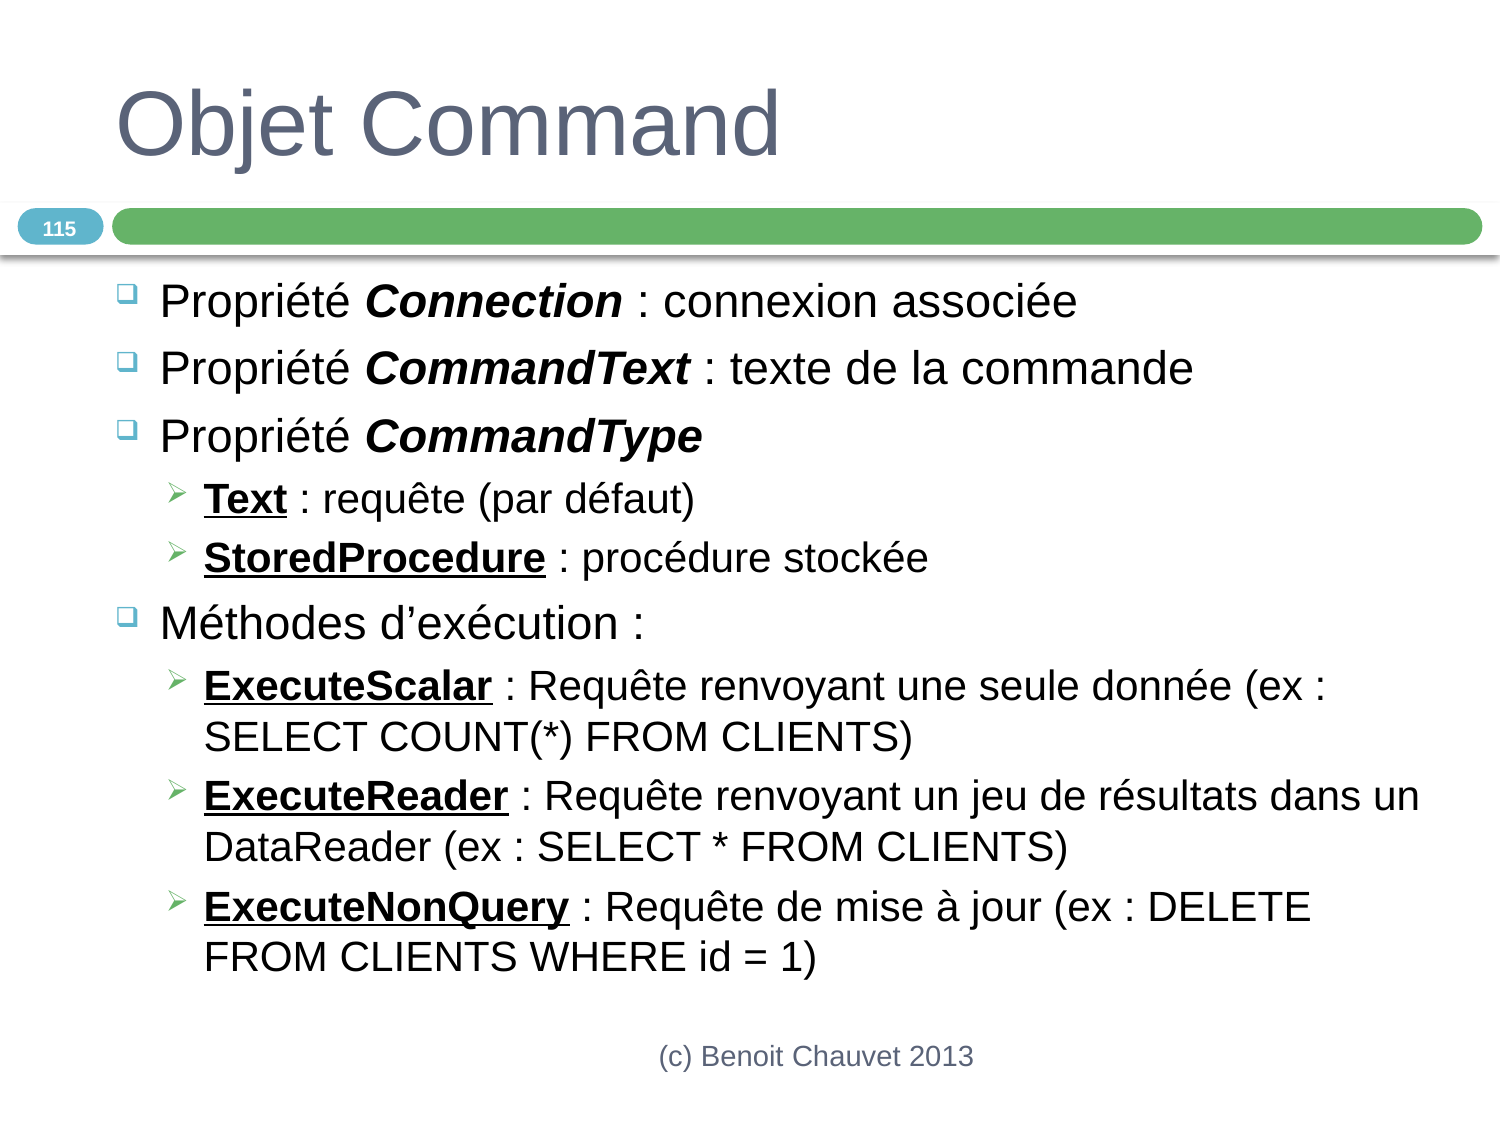

# Objet Command
115
Propriété Connection : connexion associée
Propriété CommandText : texte de la commande
Propriété CommandType
Text : requête (par défaut)
StoredProcedure : procédure stockée
Méthodes d’exécution :
ExecuteScalar : Requête renvoyant une seule donnée (ex : SELECT COUNT(*) FROM CLIENTS)
ExecuteReader : Requête renvoyant un jeu de résultats dans un DataReader (ex : SELECT * FROM CLIENTS)
ExecuteNonQuery : Requête de mise à jour (ex : DELETE FROM CLIENTS WHERE id = 1)
(c) Benoit Chauvet 2013